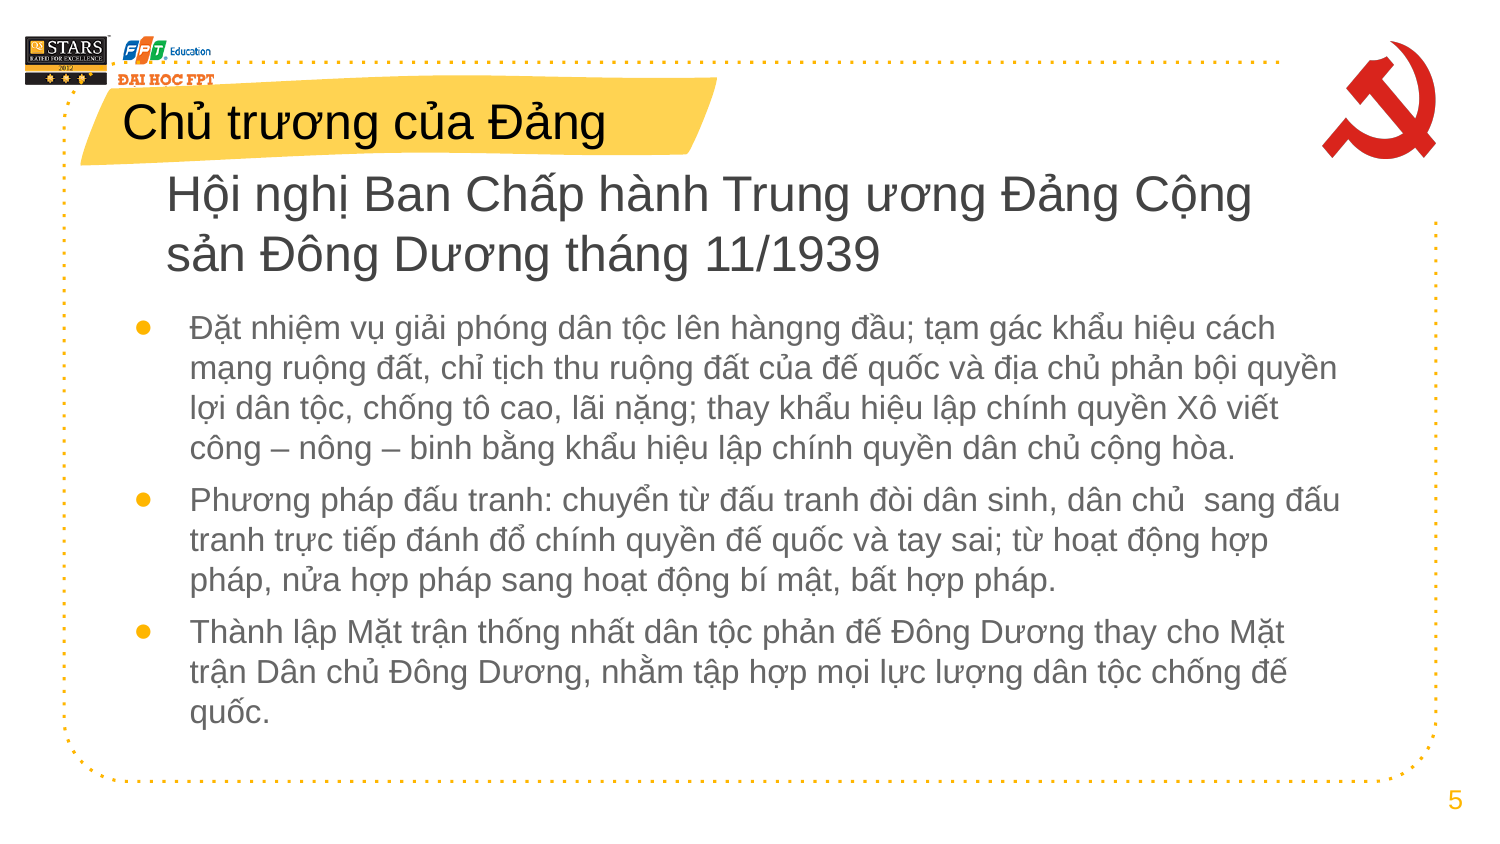

Chủ trương của Đảng
# Hội nghị Ban Chấp hành Trung ương Đảng Cộng sản Đông Dương tháng 11/1939
Đặt nhiệm vụ giải phóng dân tộc lên hàngng đầu; tạm gác khẩu hiệu cách mạng ruộng đất, chỉ tịch thu ruộng đất của đế quốc và địa chủ phản bội quyền lợi dân tộc, chống tô cao, lãi nặng; thay khẩu hiệu lập chính quyền Xô viết công – nông – binh bằng khẩu hiệu lập chính quyền dân chủ cộng hòa.
Phương pháp đấu tranh: chuyển từ đấu tranh đòi dân sinh, dân chủ  sang đấu tranh trực tiếp đánh đổ chính quyền đế quốc và tay sai; từ hoạt động hợp pháp, nửa hợp pháp sang hoạt động bí mật, bất hợp pháp.
Thành lập Mặt trận thống nhất dân tộc phản đế Đông Dương thay cho Mặt trận Dân chủ Đông Dương, nhằm tập hợp mọi lực lượng dân tộc chống đế quốc.
5